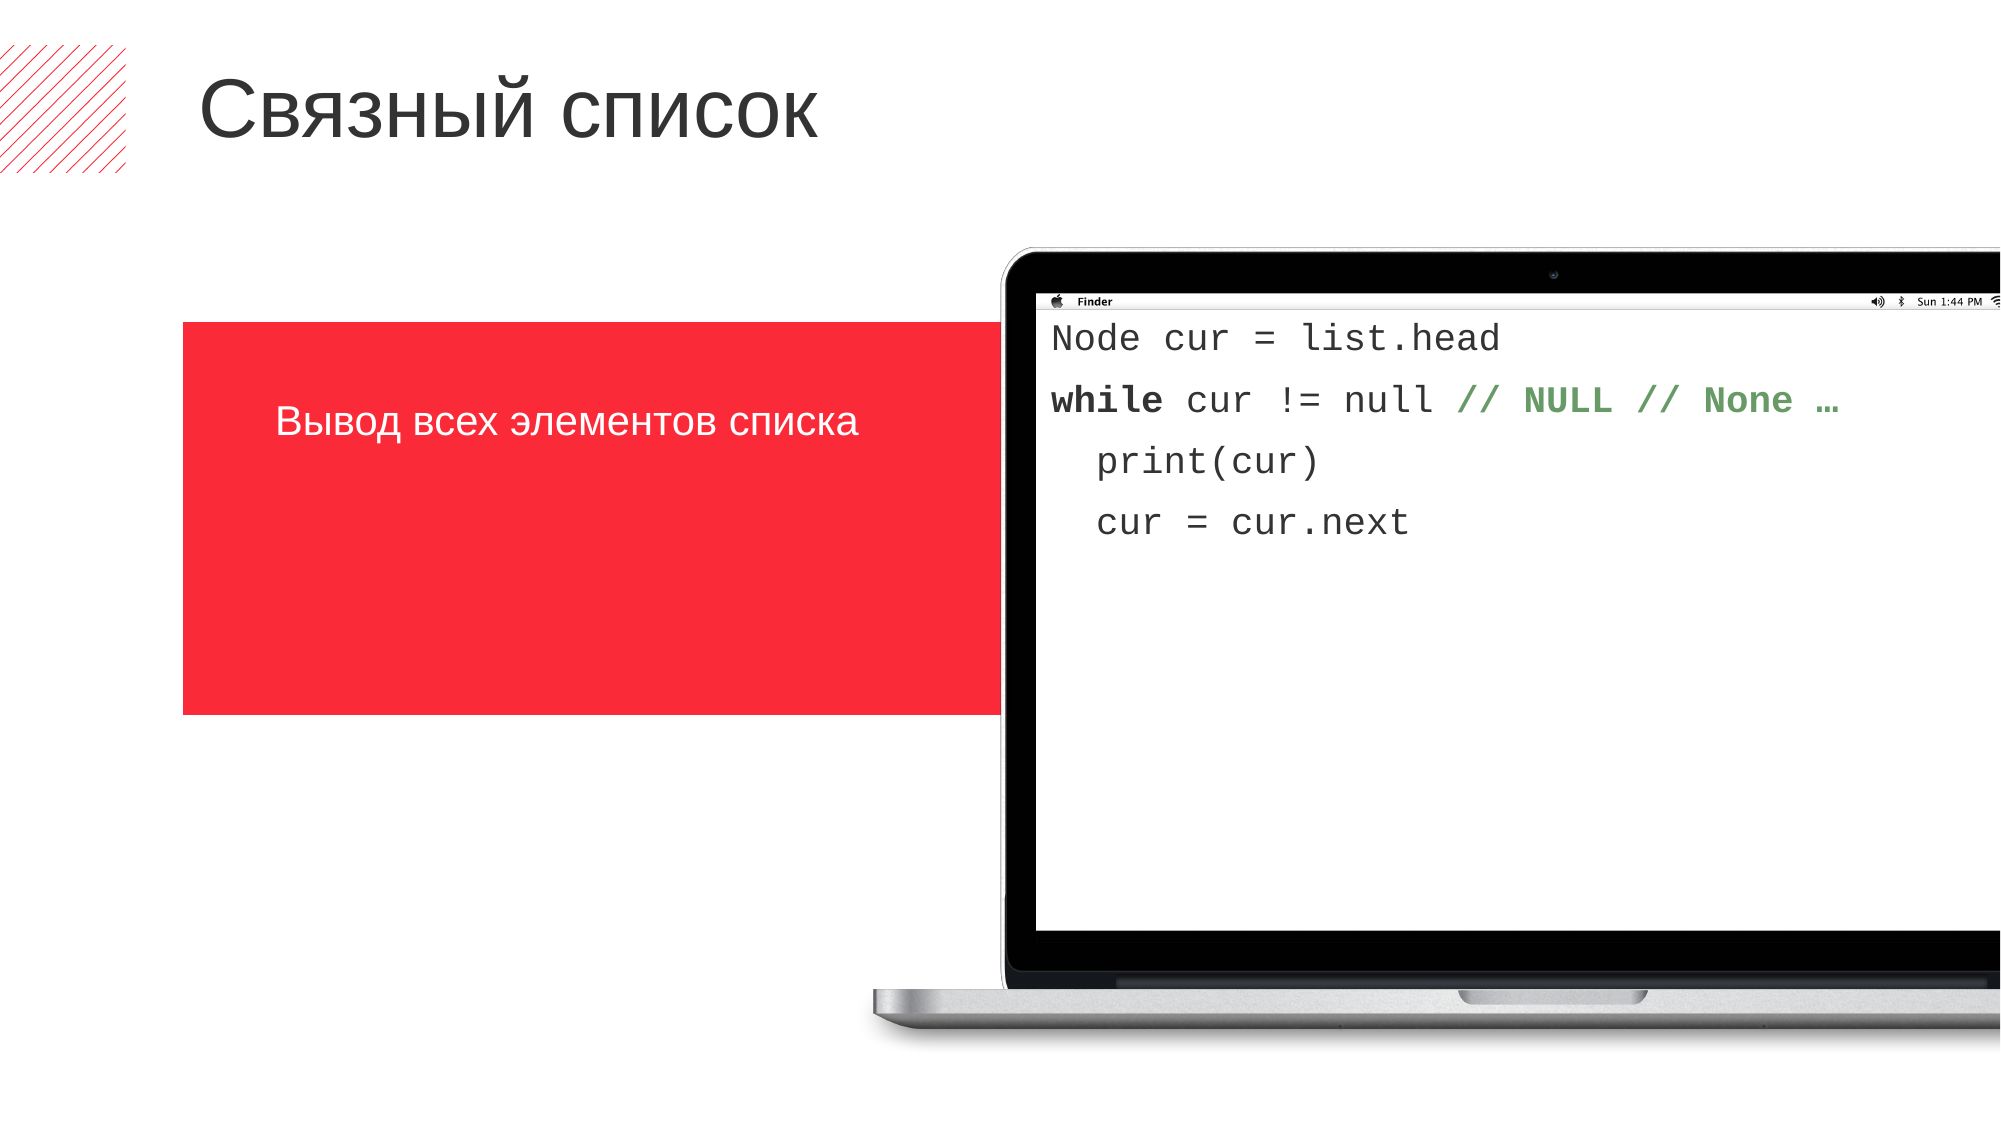

Связный список
Node cur = list.head
while cur != null // NULL // None …
  print(cur)
  cur = cur.next
Вывод всех элементов списка